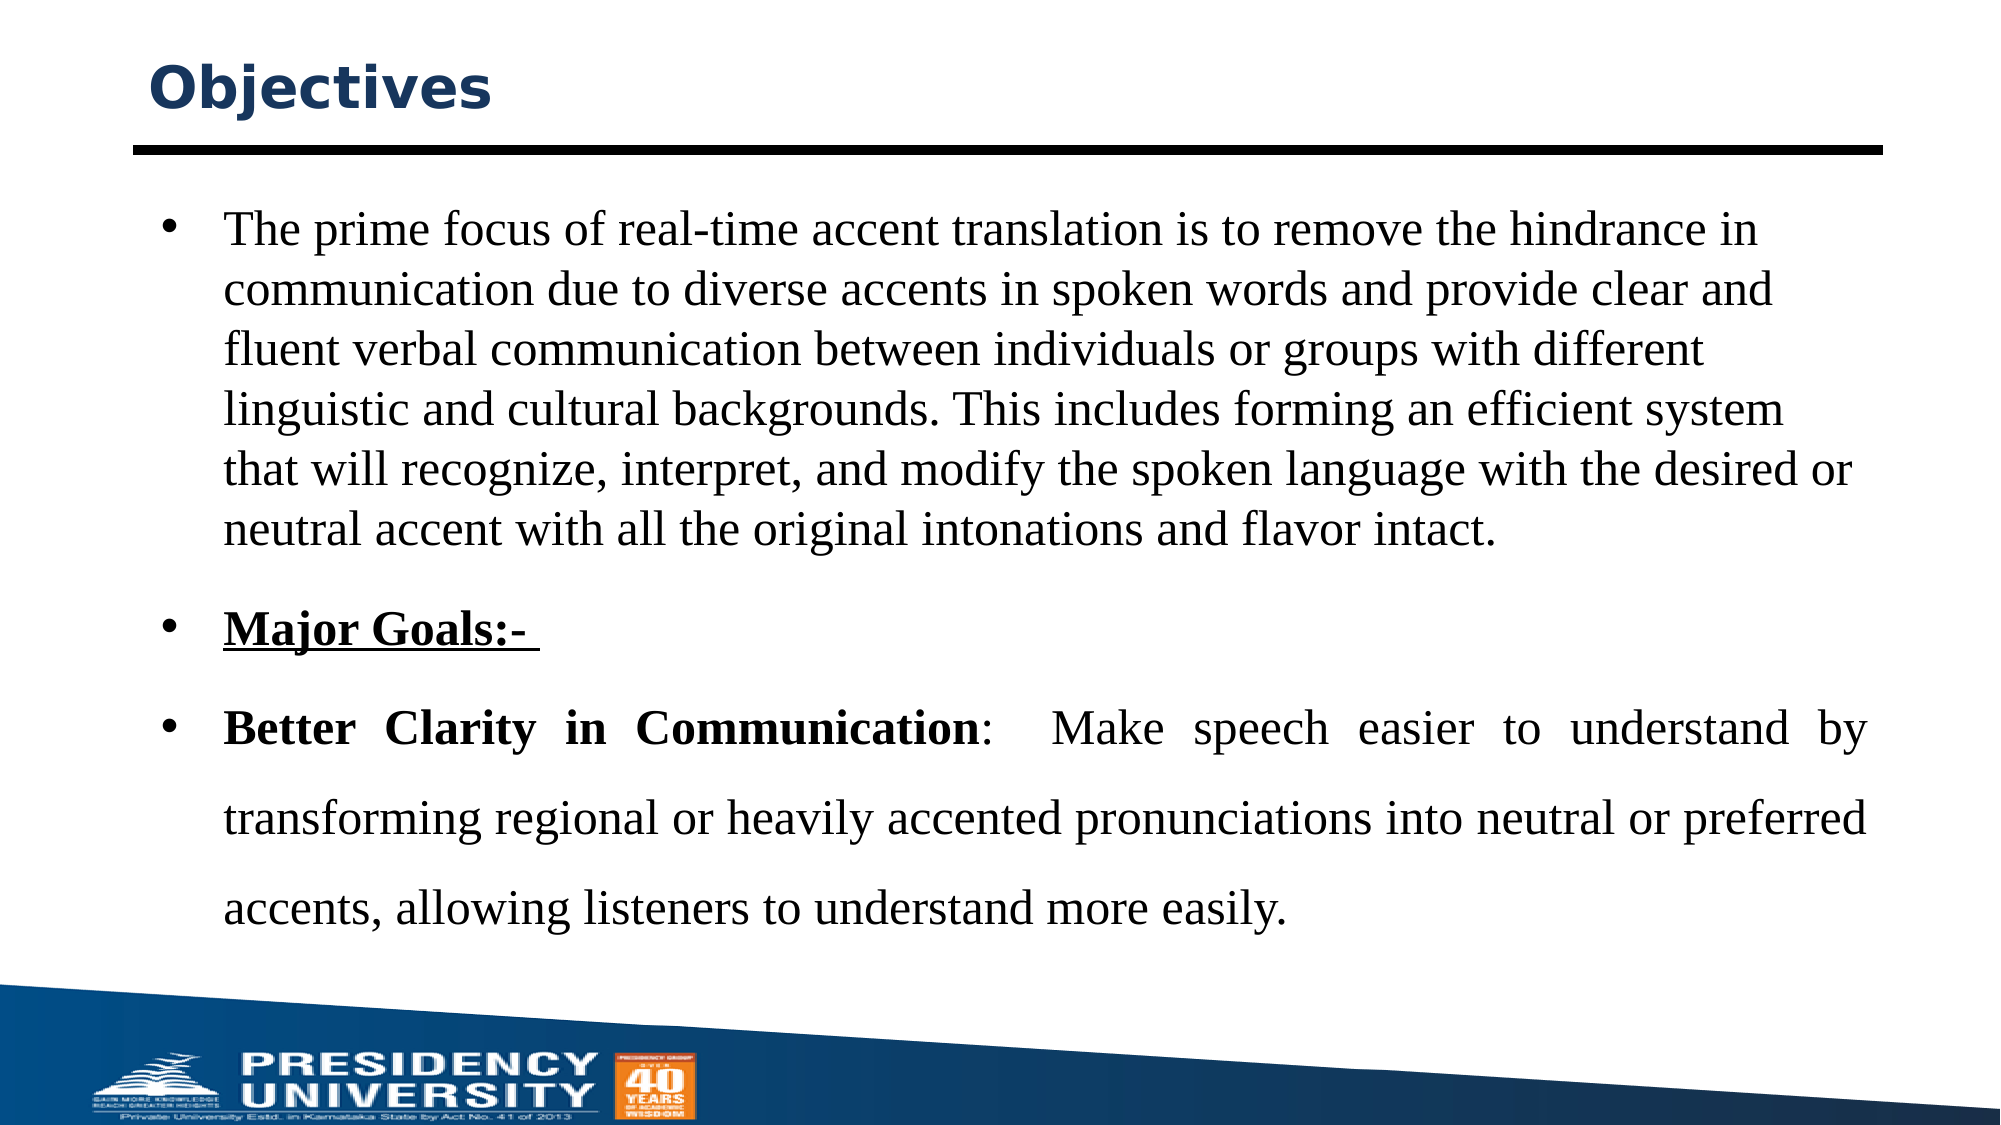

# Objectives
The prime focus of real-time accent translation is to remove the hindrance in communication due to diverse accents in spoken words and provide clear and fluent verbal communication between individuals or groups with different linguistic and cultural backgrounds. This includes forming an efficient system that will recognize, interpret, and modify the spoken language with the desired or neutral accent with all the original intonations and flavor intact.
Major Goals:-
Better Clarity in Communication:  Make speech easier to understand by transforming regional or heavily accented pronunciations into neutral or preferred accents, allowing listeners to understand more easily.